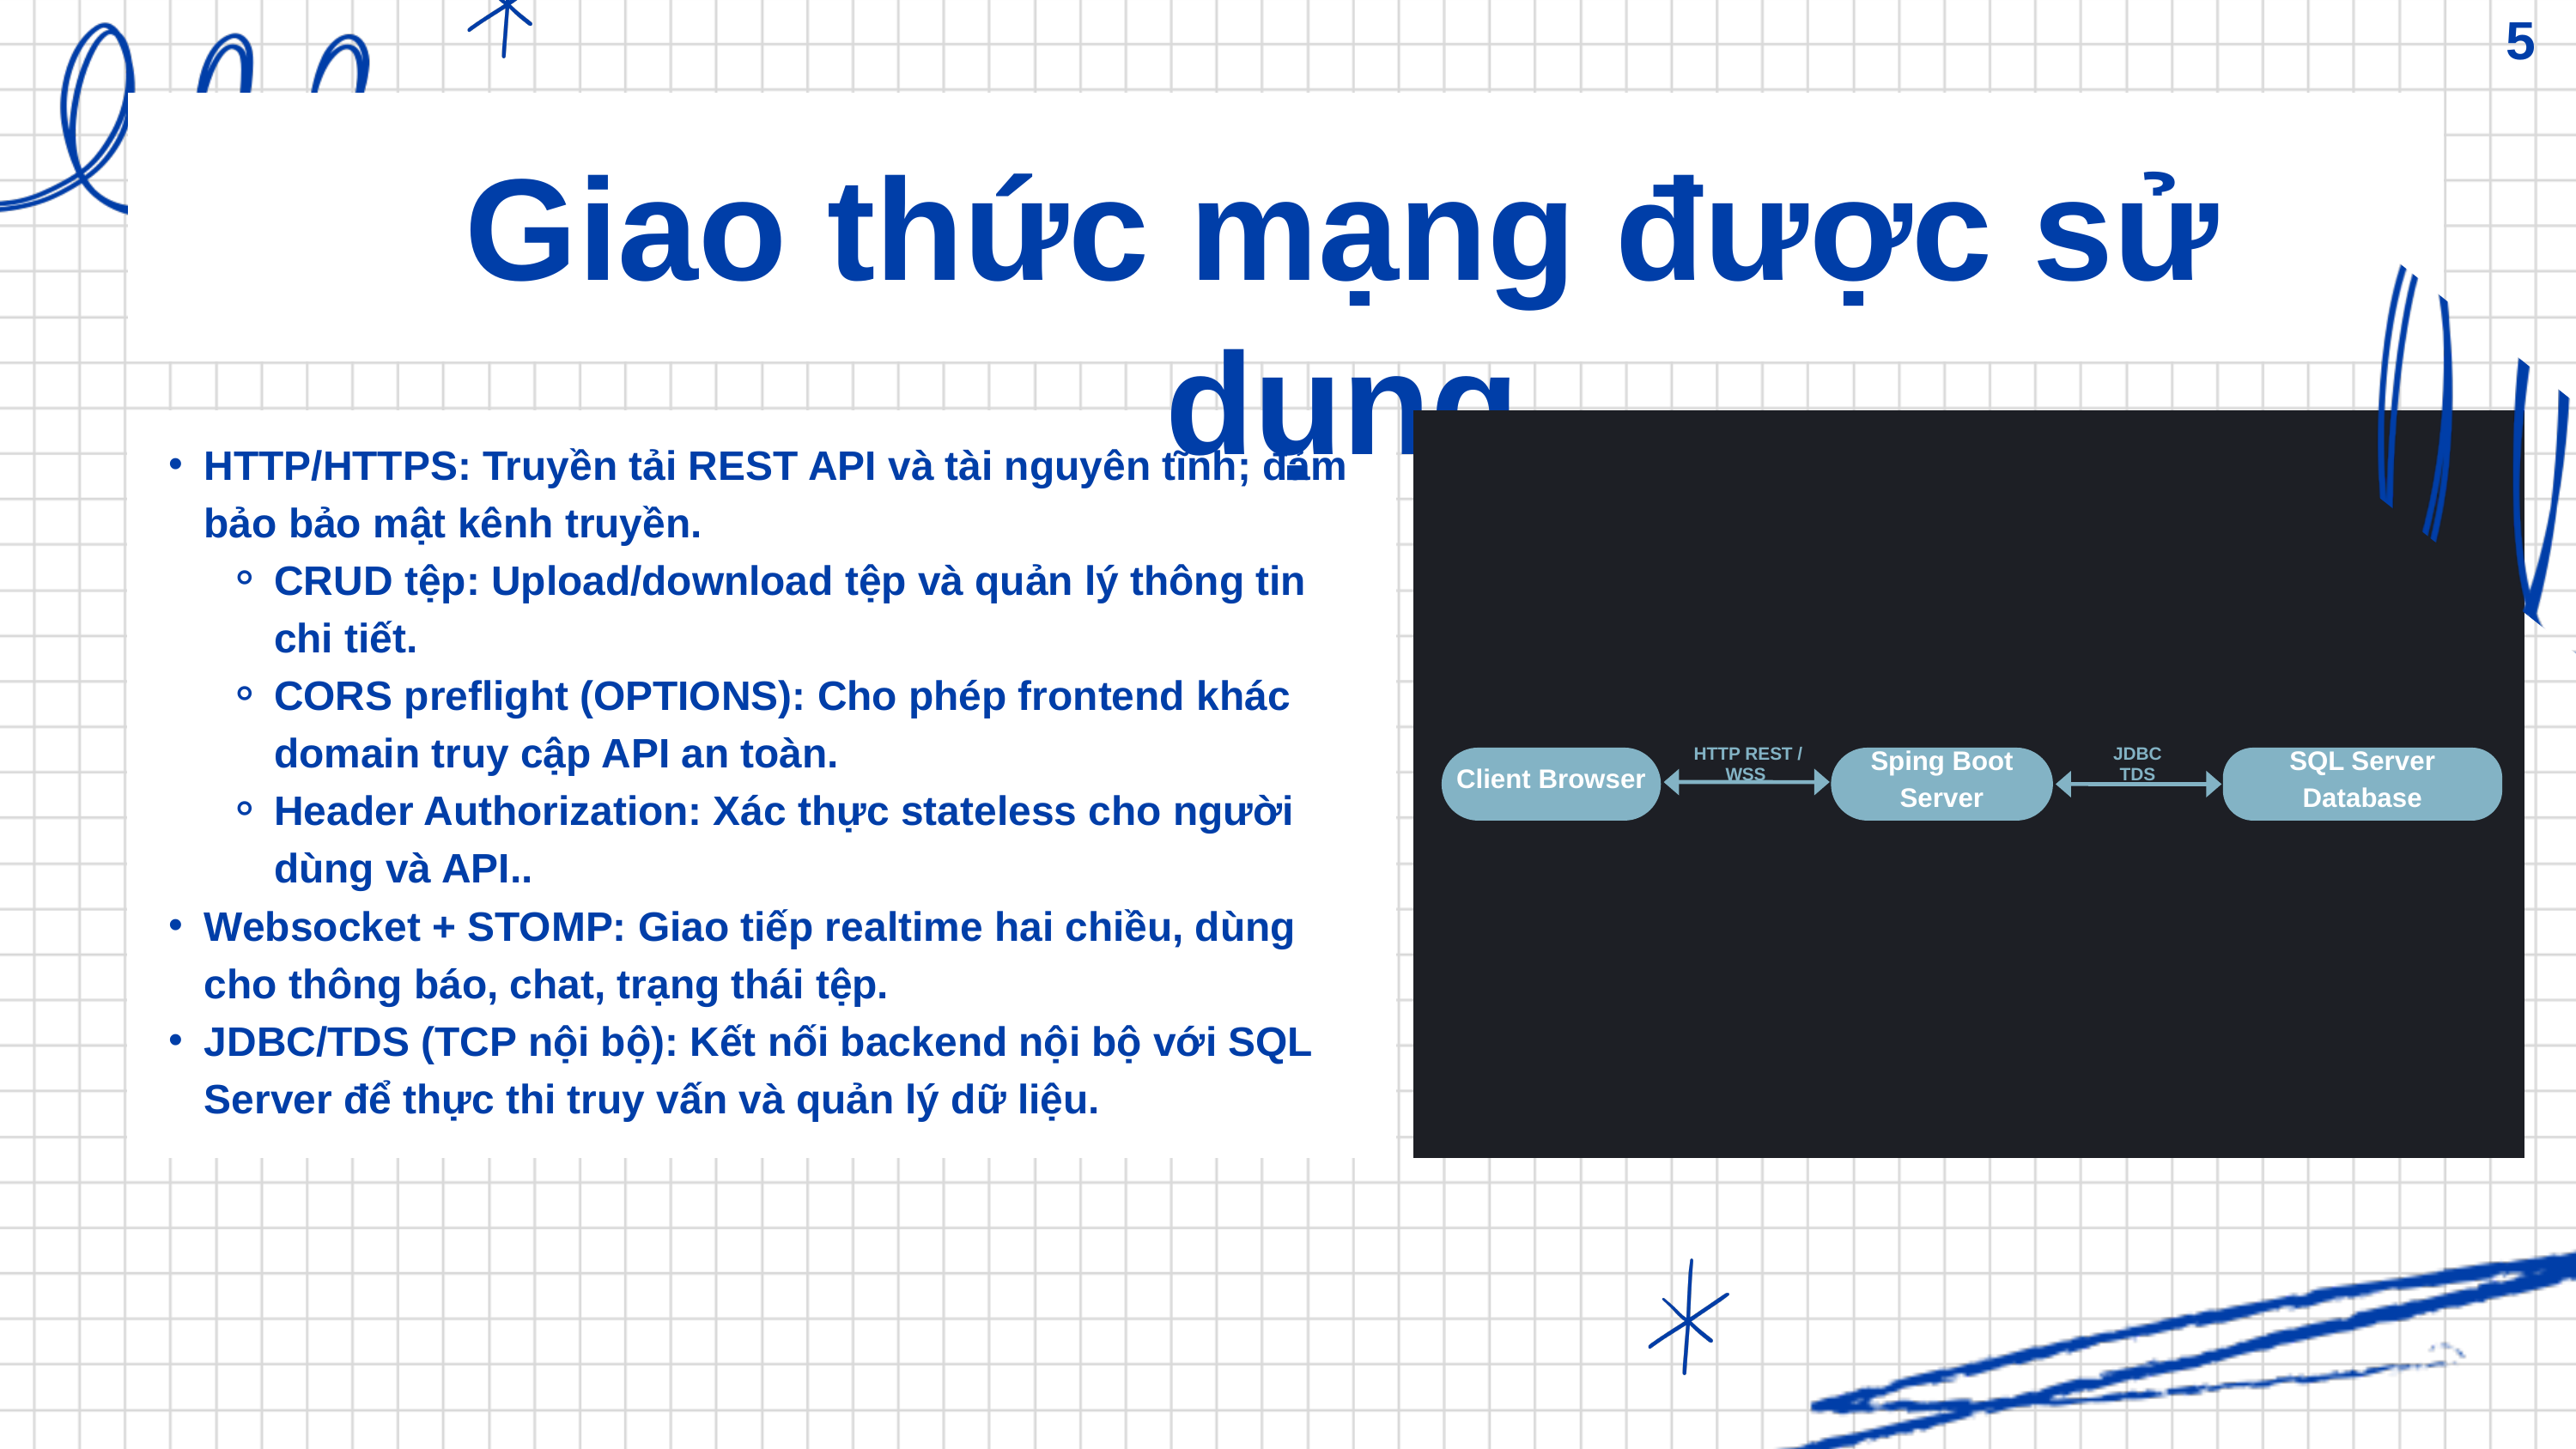

5

Giao thức mạng được sử dụng

HTTP/HTTPS: Truyền tải REST API và tài nguyên tĩnh; đảm bảo bảo mật kênh truyền.
CRUD tệp: Upload/download tệp và quản lý thông tin chi tiết.
CORS preflight (OPTIONS): Cho phép frontend khác domain truy cập API an toàn.
Header Authorization: Xác thực stateless cho người dùng và API..
Websocket + STOMP: Giao tiếp realtime hai chiều, dùng cho thông báo, chat, trạng thái tệp.
JDBC/TDS (TCP nội bộ): Kết nối backend nội bộ với SQL Server để thực thi truy vấn và quản lý dữ liệu.
HTTP REST / WSS
JDBC TDS

Client Browser

Sping Boot Server

SQL Server Database